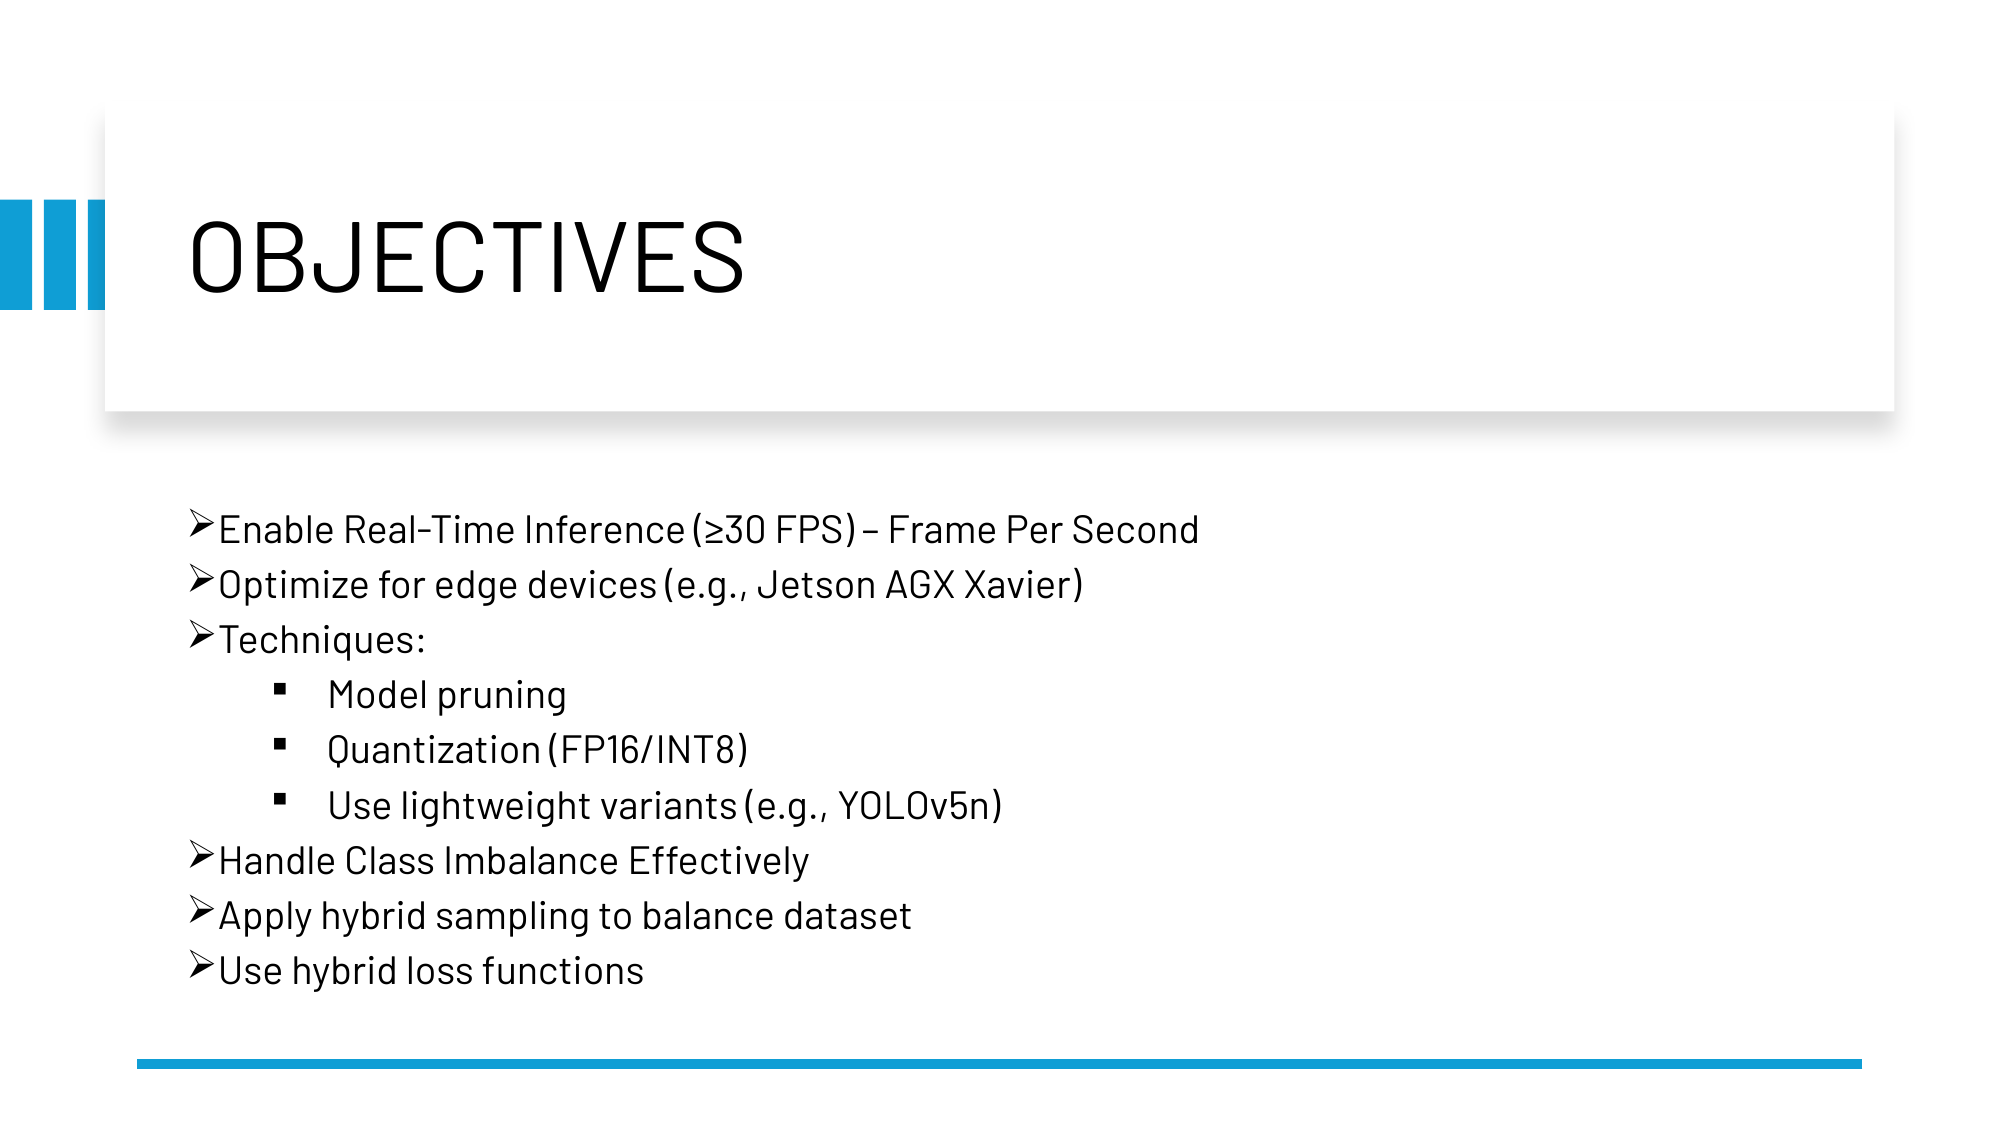

OBJECTIVES

Enable Real-Time Inference (≥30 FPS) – Frame Per Second
Optimize for edge devices (e.g., Jetson AGX Xavier)
Techniques:
Model pruning
Quantization (FP16/INT8)
Use lightweight variants (e.g., YOLOv5n)
Handle Class Imbalance Effectively
Apply hybrid sampling to balance dataset
Use hybrid loss functions